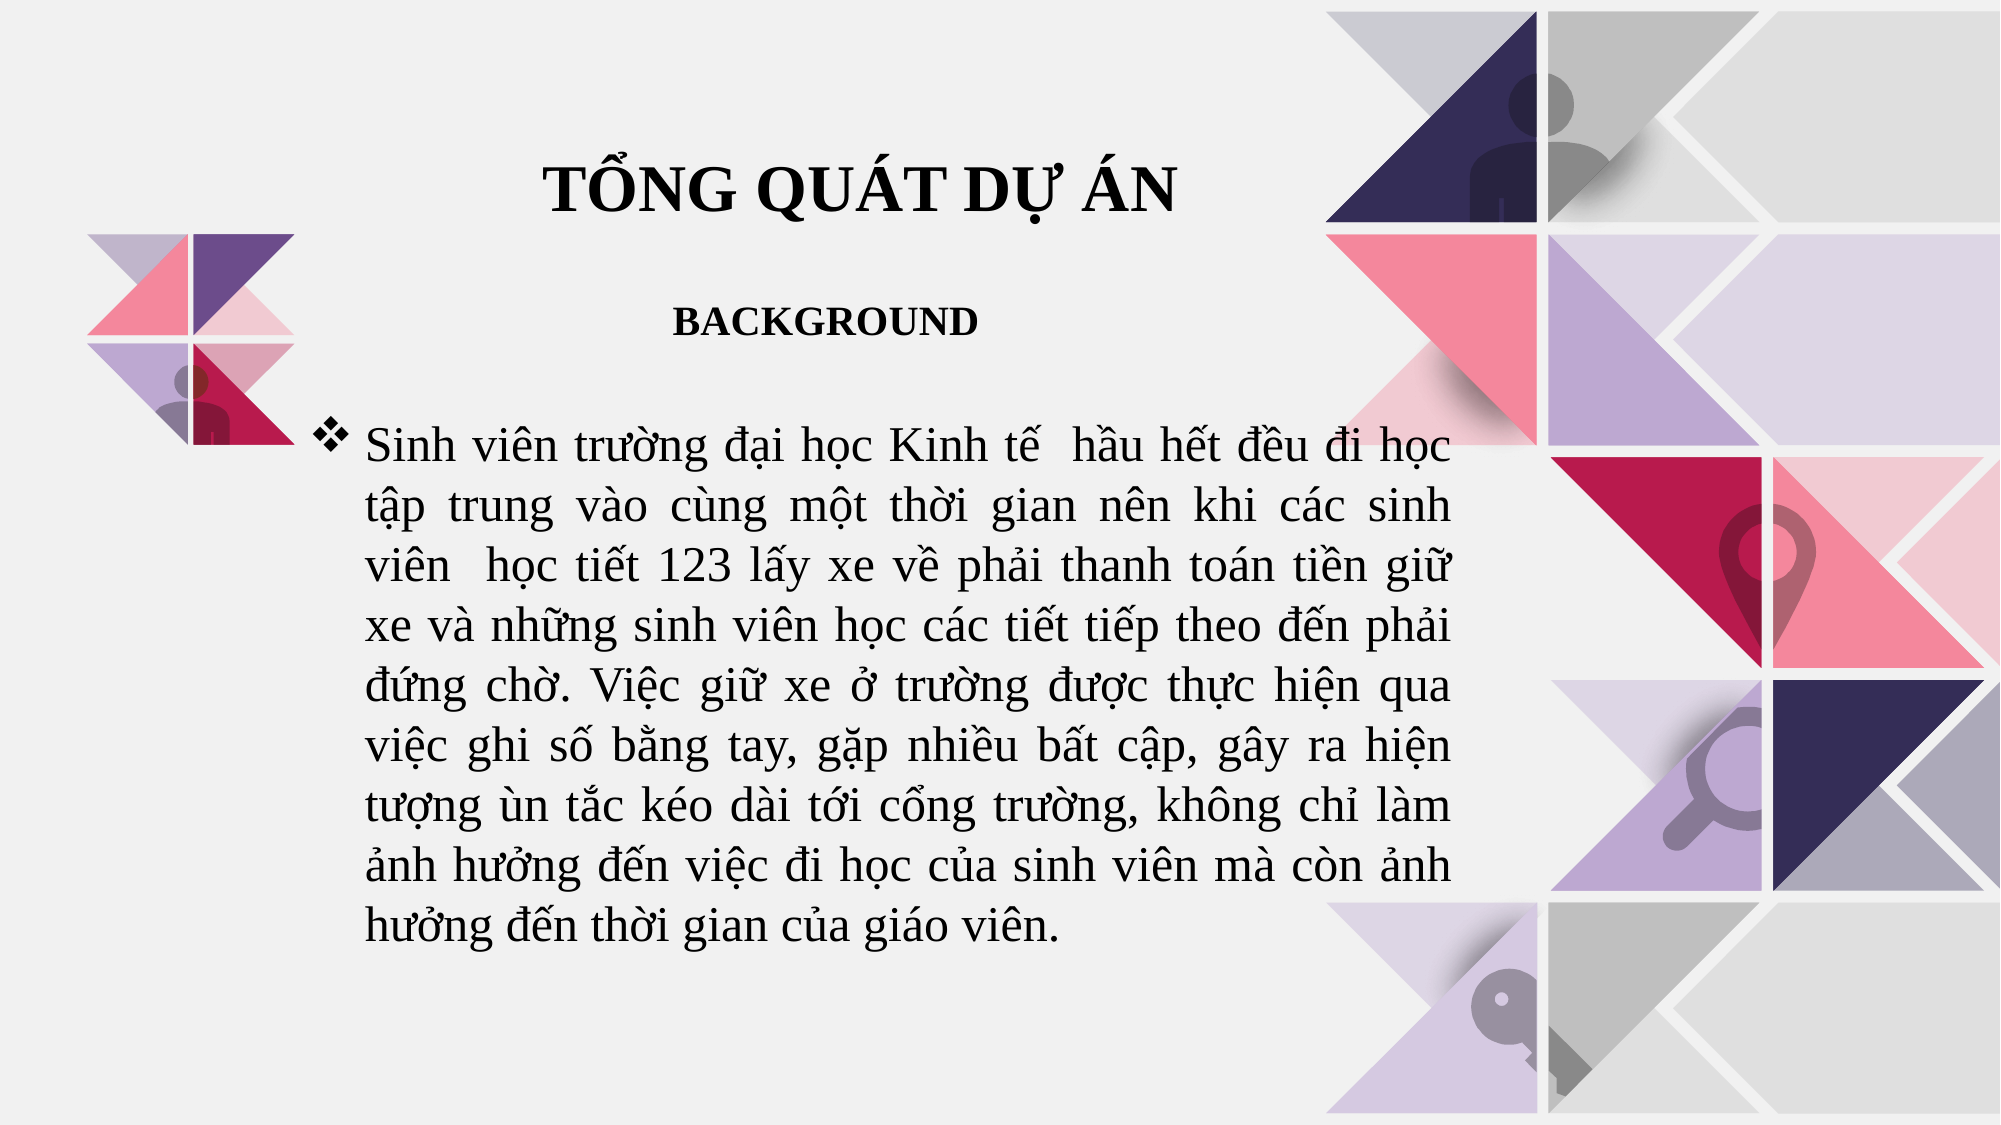

TỔNG QUÁT DỰ ÁN
BACKGROUND
Sinh viên trường đại học Kinh tế  hầu hết đều đi học tập trung vào cùng một thời gian nên khi các sinh viên  học tiết 123 lấy xe về phải thanh toán tiền giữ xe và những sinh viên học các tiết tiếp theo đến phải đứng chờ. Việc giữ xe ở trường được thực hiện qua việc ghi số bằng tay, gặp nhiều bất cập, gây ra hiện tượng ùn tắc kéo dài tới cổng trường, không chỉ làm ảnh hưởng đến việc đi học của sinh viên mà còn ảnh hưởng đến thời gian của giáo viên.